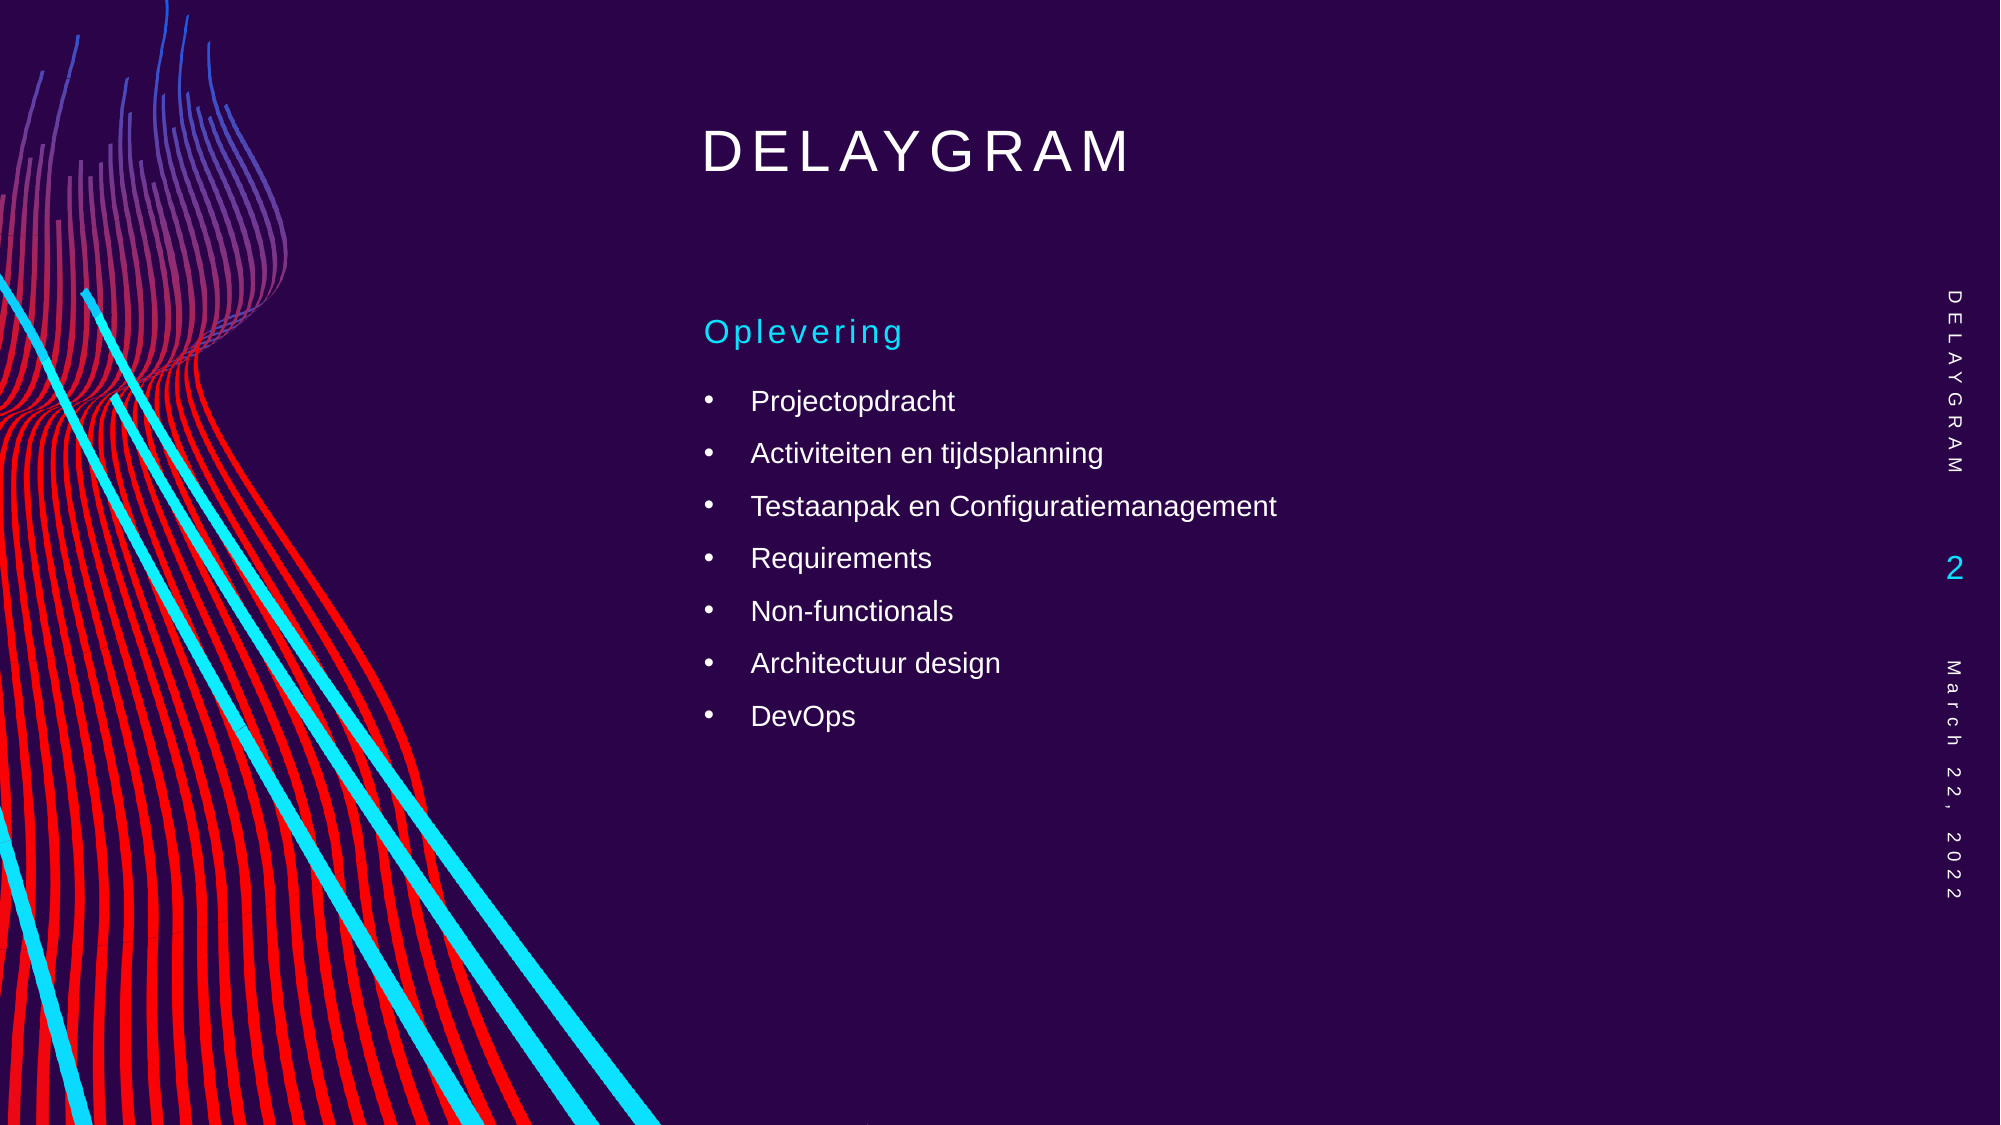

# Delaygram
DELAYGRAM
Oplevering

Projectopdracht
Activiteiten en tijdsplanning
Testaanpak en Configuratiemanagement
Requirements
Non-functionals
Architectuur design
DevOps

2

March 22, 2022